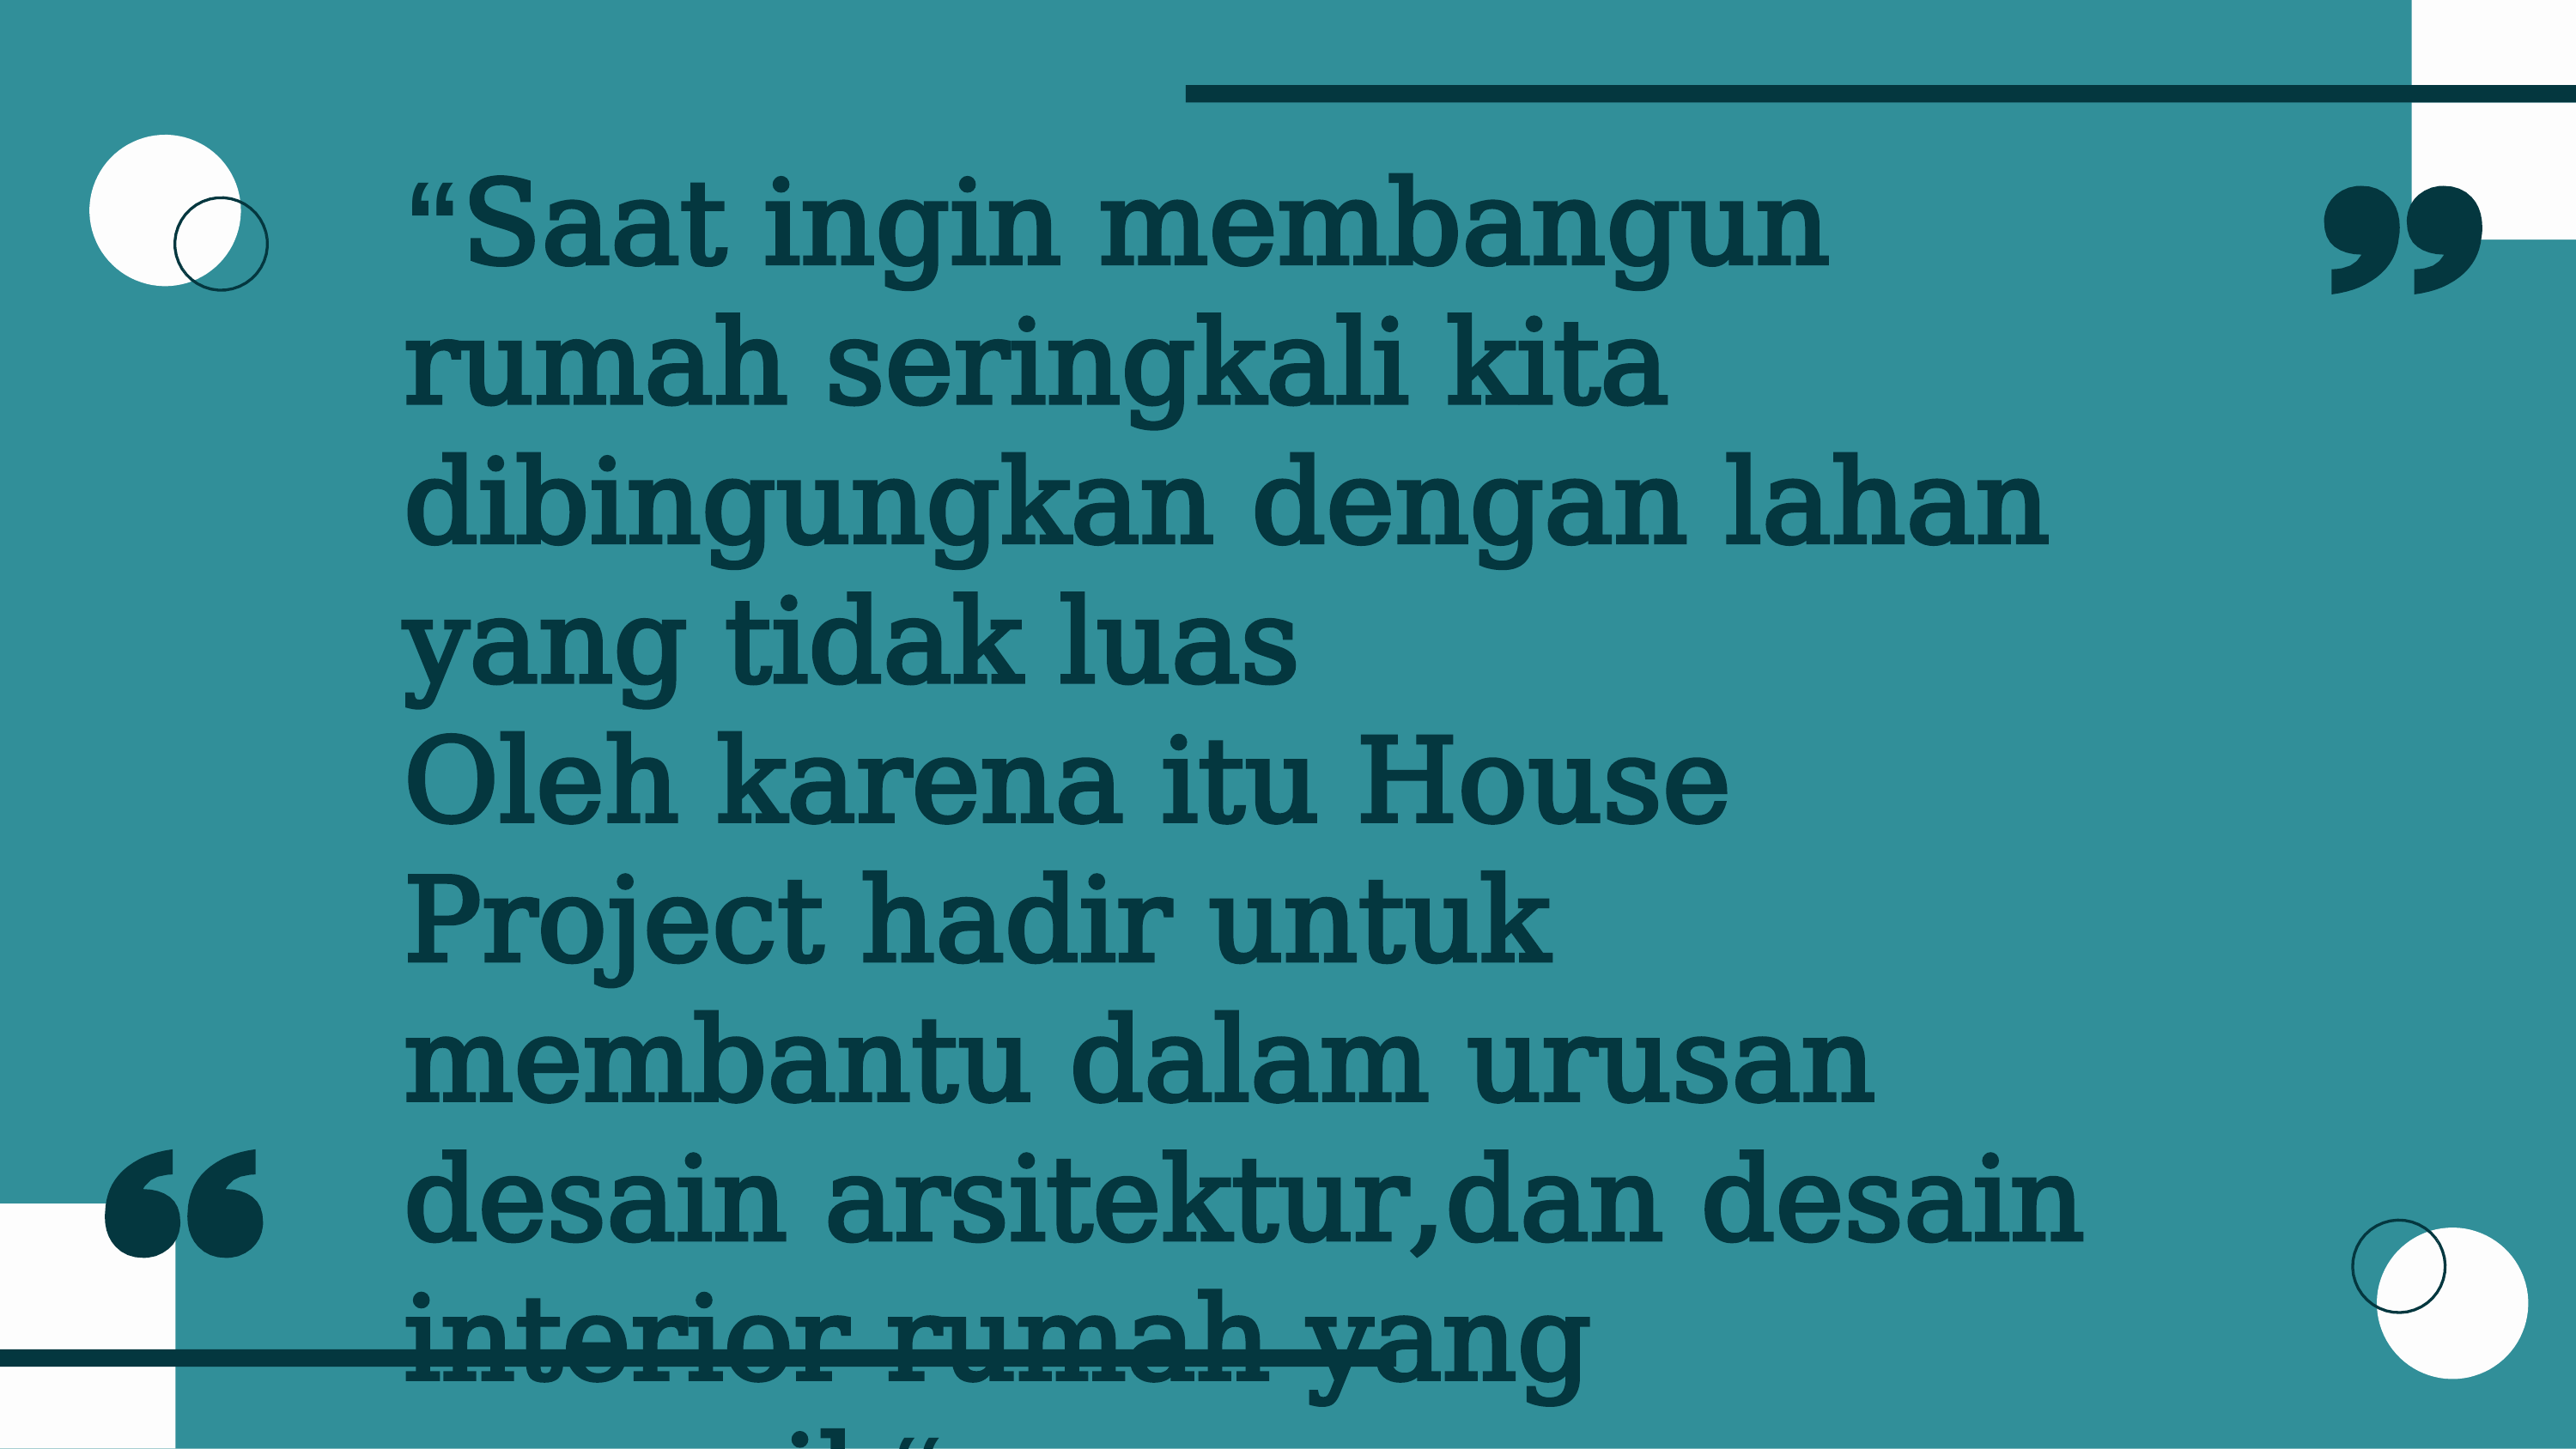

“Saat ingin membangun rumah seringkali kita dibingungkan dengan lahan yang tidak luas
Oleh karena itu House Project hadir untuk membantu dalam urusan desain arsitektur,dan desain interior rumah yang menarik“
HOUSE PROJECT